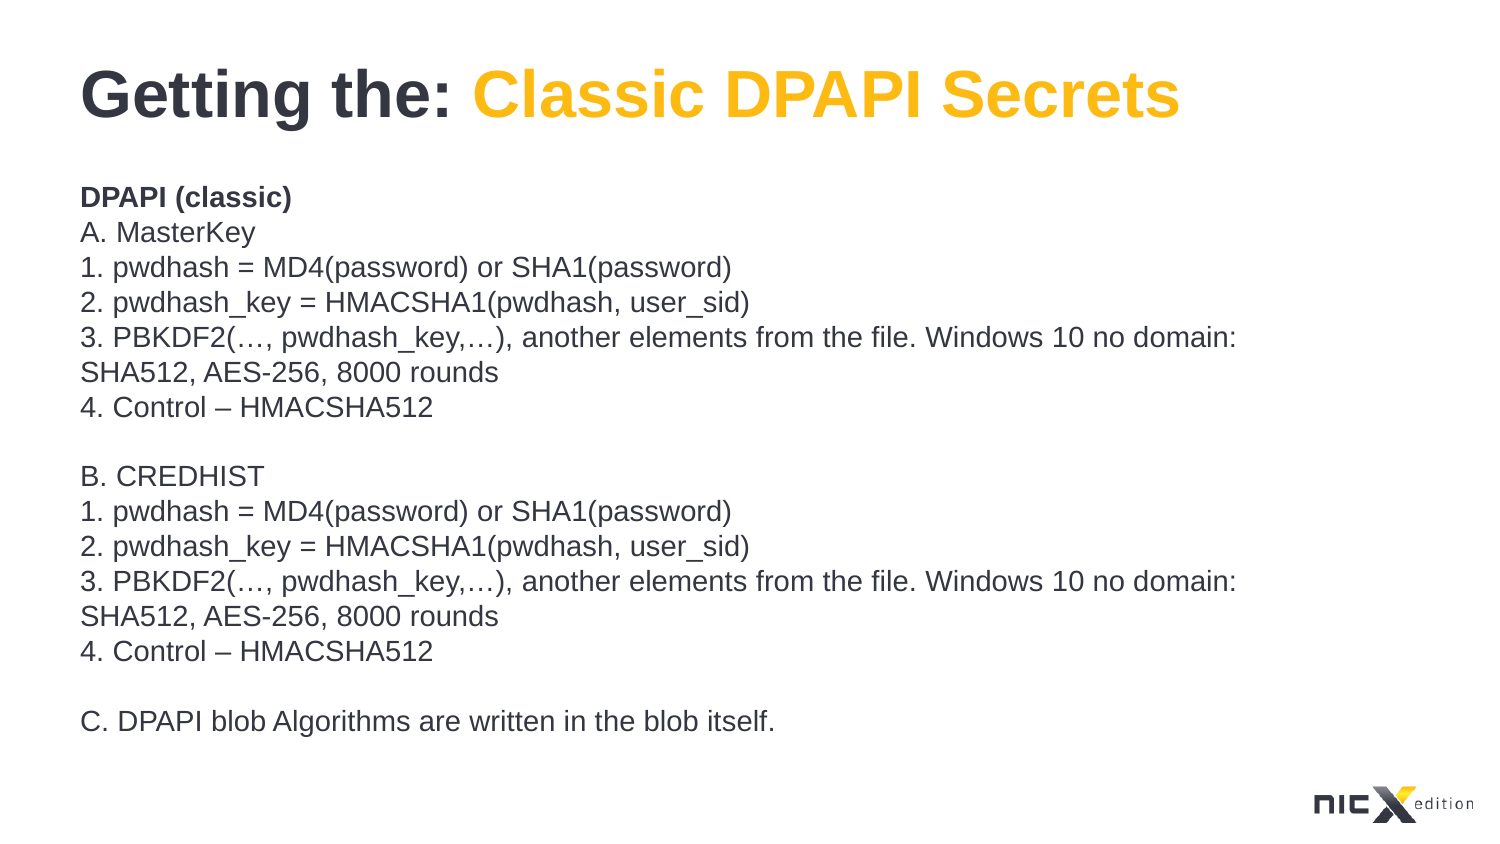

Getting the: Classic DPAPI Secrets
DPAPI (classic)
A. MasterKey
1. pwdhash = MD4(password) or SHA1(password)
2. pwdhash_key = HMACSHA1(pwdhash, user_sid)
3. PBKDF2(…, pwdhash_key,…), another elements from the file. Windows 10 no domain: SHA512, AES-256, 8000 rounds
4. Control – HMACSHA512

B. CREDHIST
1. pwdhash = MD4(password) or SHA1(password)
2. pwdhash_key = HMACSHA1(pwdhash, user_sid)
3. PBKDF2(…, pwdhash_key,…), another elements from the file. Windows 10 no domain: SHA512, AES-256, 8000 rounds
4. Control – HMACSHA512

C. DPAPI blob Algorithms are written in the blob itself.